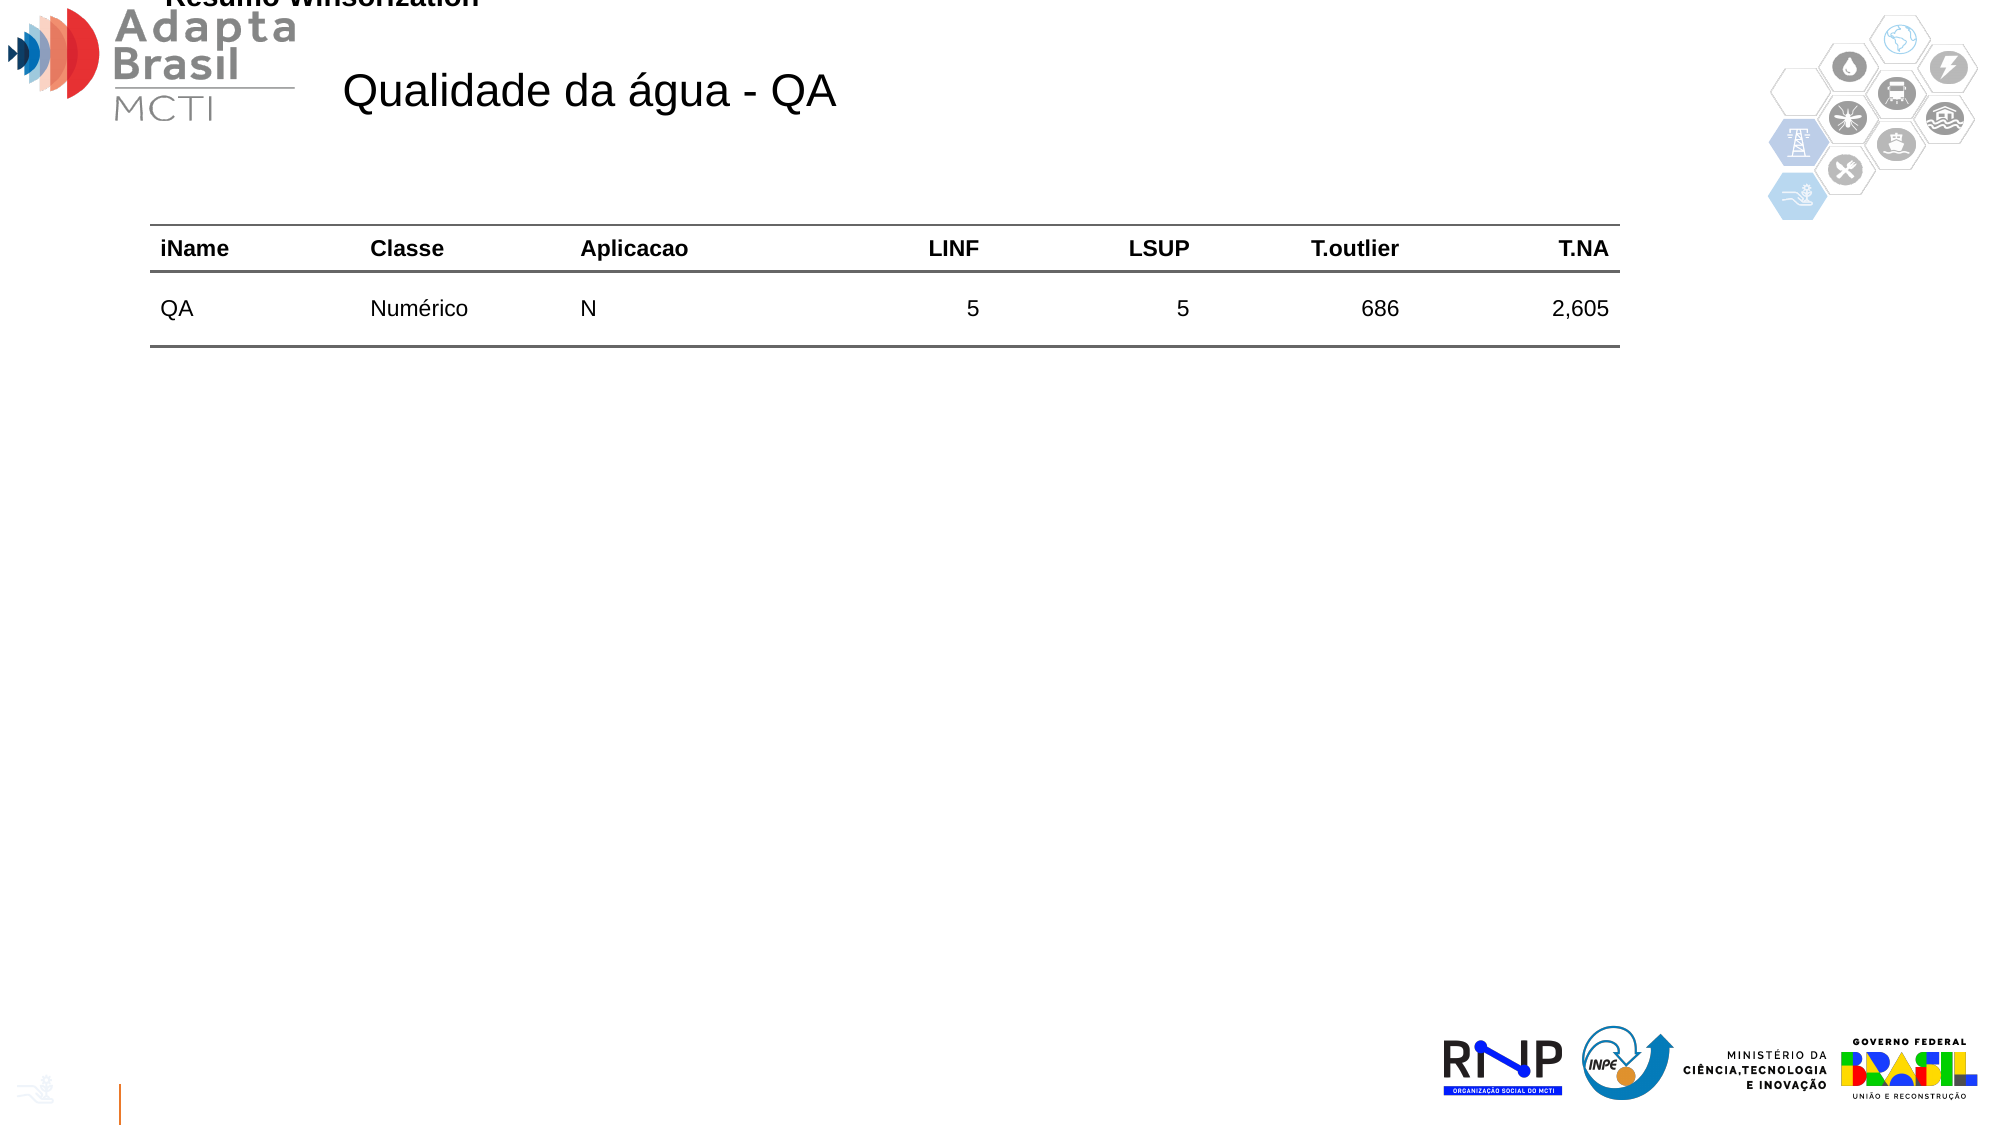

Resumo Winsorization
# Qualidade da água - QA
| iName | Classe | Aplicacao | LINF | LSUP | T.outlier | T.NA |
| --- | --- | --- | --- | --- | --- | --- |
| QA | Numérico | N | 5 | 5 | 686 | 2,605 |